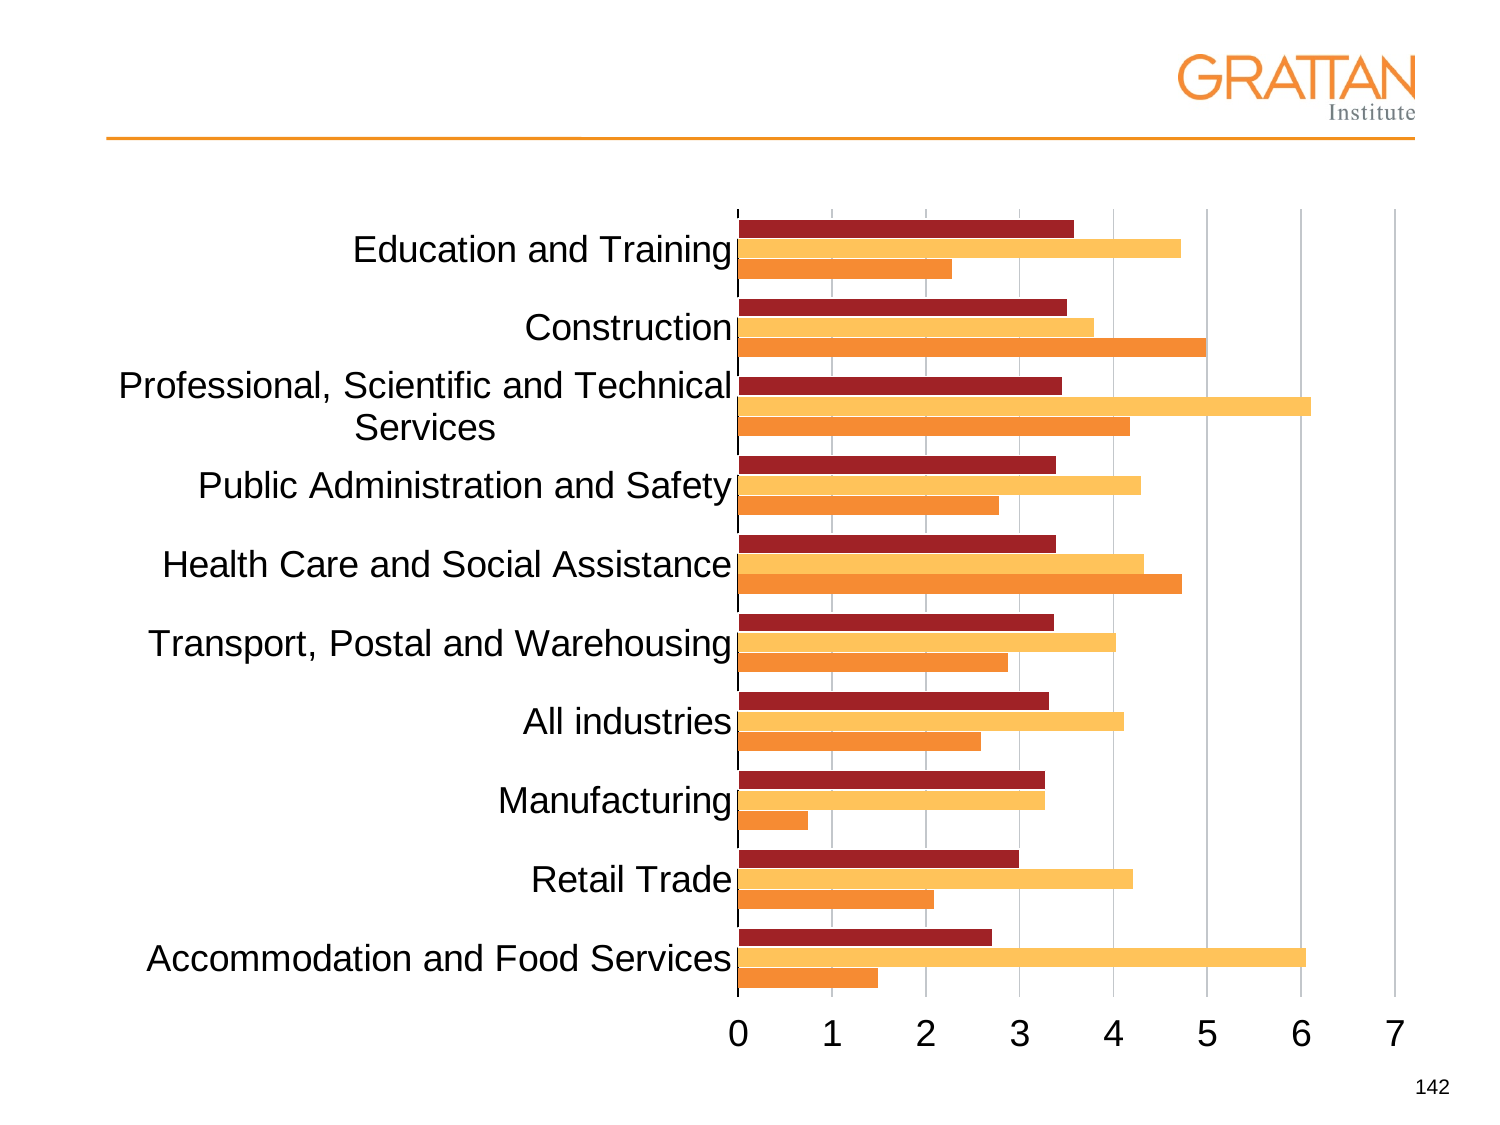

#

### Chart

| Category | Growt prof & mgr | Growth in underemployed | WPI |
|---|---|---|---|
| Accommodation and Food Services | 1.4890632402151827 | 6.057238854807712 | 2.709748085092678 |
| Retail Trade | 2.0893776439066425 | 4.2066433455645535 | 3.0016683589407123 |
| Manufacturing | 0.7427067510483276 | 3.2730459164223458 | 3.276792331988654 |
| All industries | 2.5937947803179373 | 4.11806630274969 | 3.3232716141061047 |
| Transport, Postal and Warehousing | 2.873691459197314 | 4.029657728486402 | 3.3717766585444675 |
| Health Care and Social Assistance | 4.731315717962614 | 4.329758574763853 | 3.3920156447692973 |
| Public Administration and Safety | 2.779215806188362 | 4.2908591638897375 | 3.396900446860962 |
| Professional, Scientific and Technical Services | 4.175968603597635 | 6.111316835989444 | 3.464346840776056 |
| Construction | 4.982976849642662 | 3.795777517727972 | 3.512997105560478 |
| Education and Training | 2.283443440510946 | 4.71586388793539 | 3.5829561726680392 |